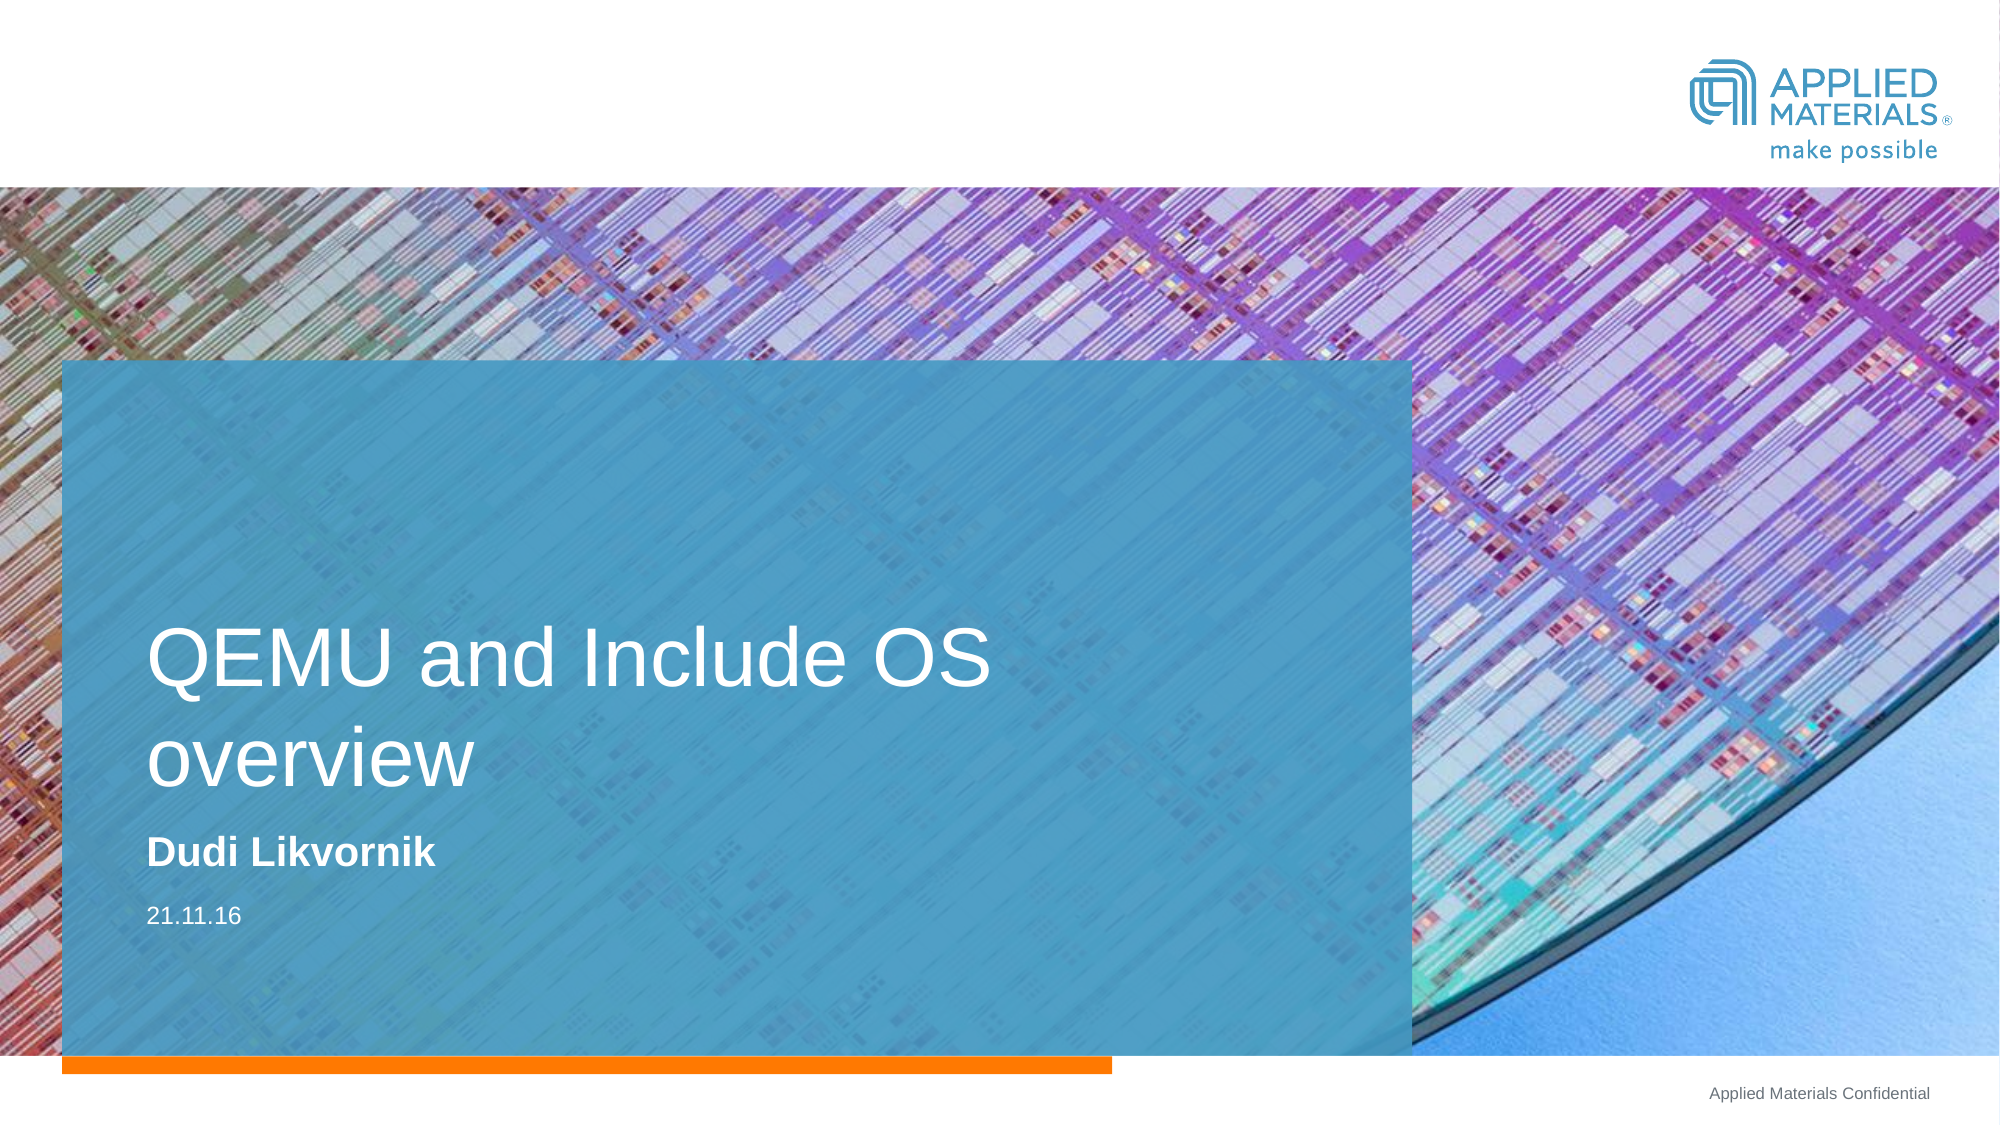

# QEMU and Include OS overview
Dudi Likvornik
21.11.16